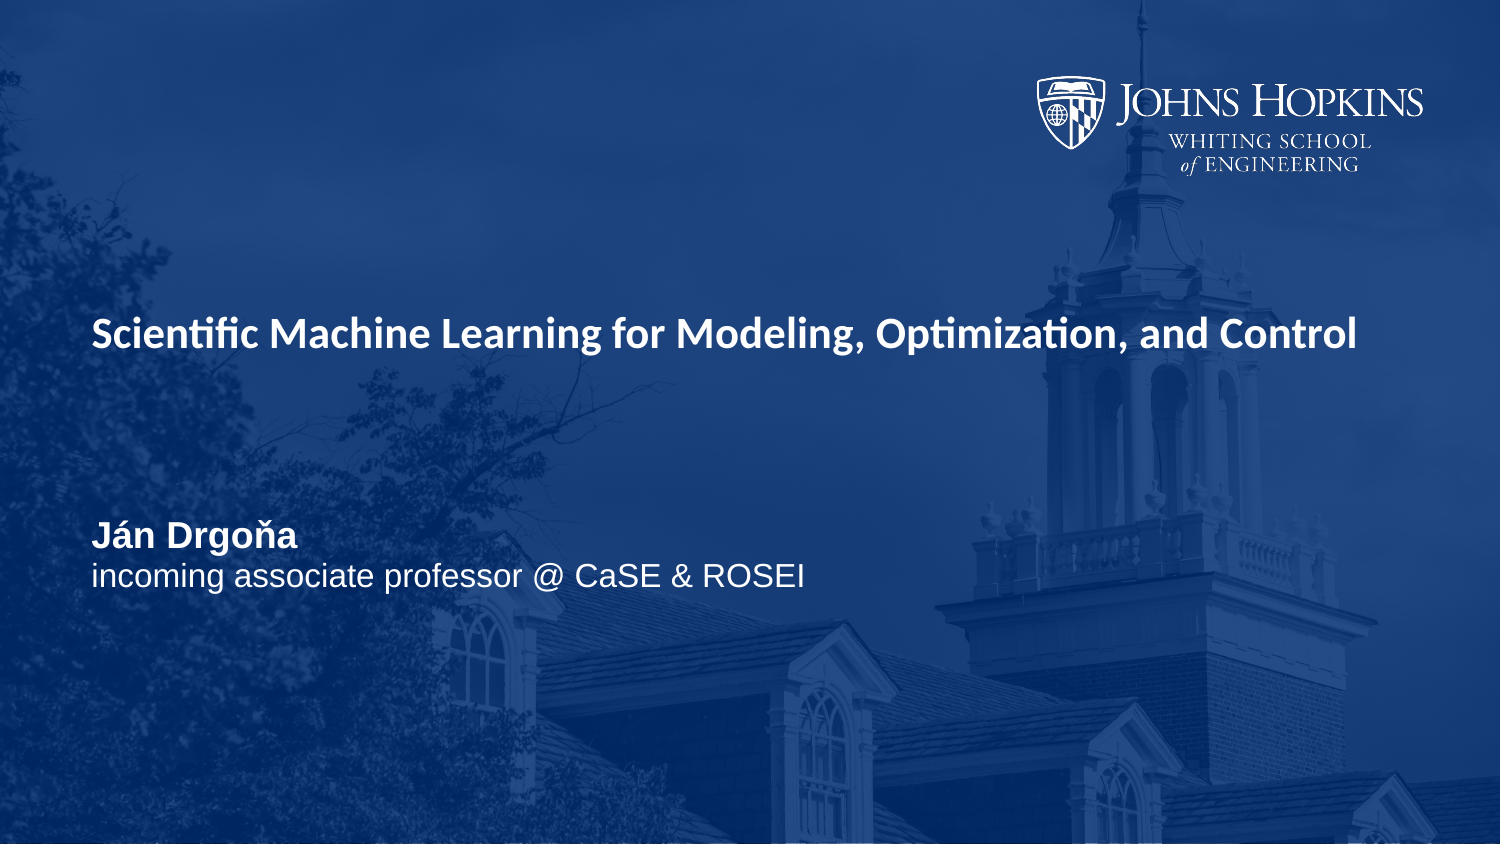

# Scientific Machine Learning for Modeling, Optimization, and Control
Ján Drgoňa
incoming associate professor @ CaSE & ROSEI